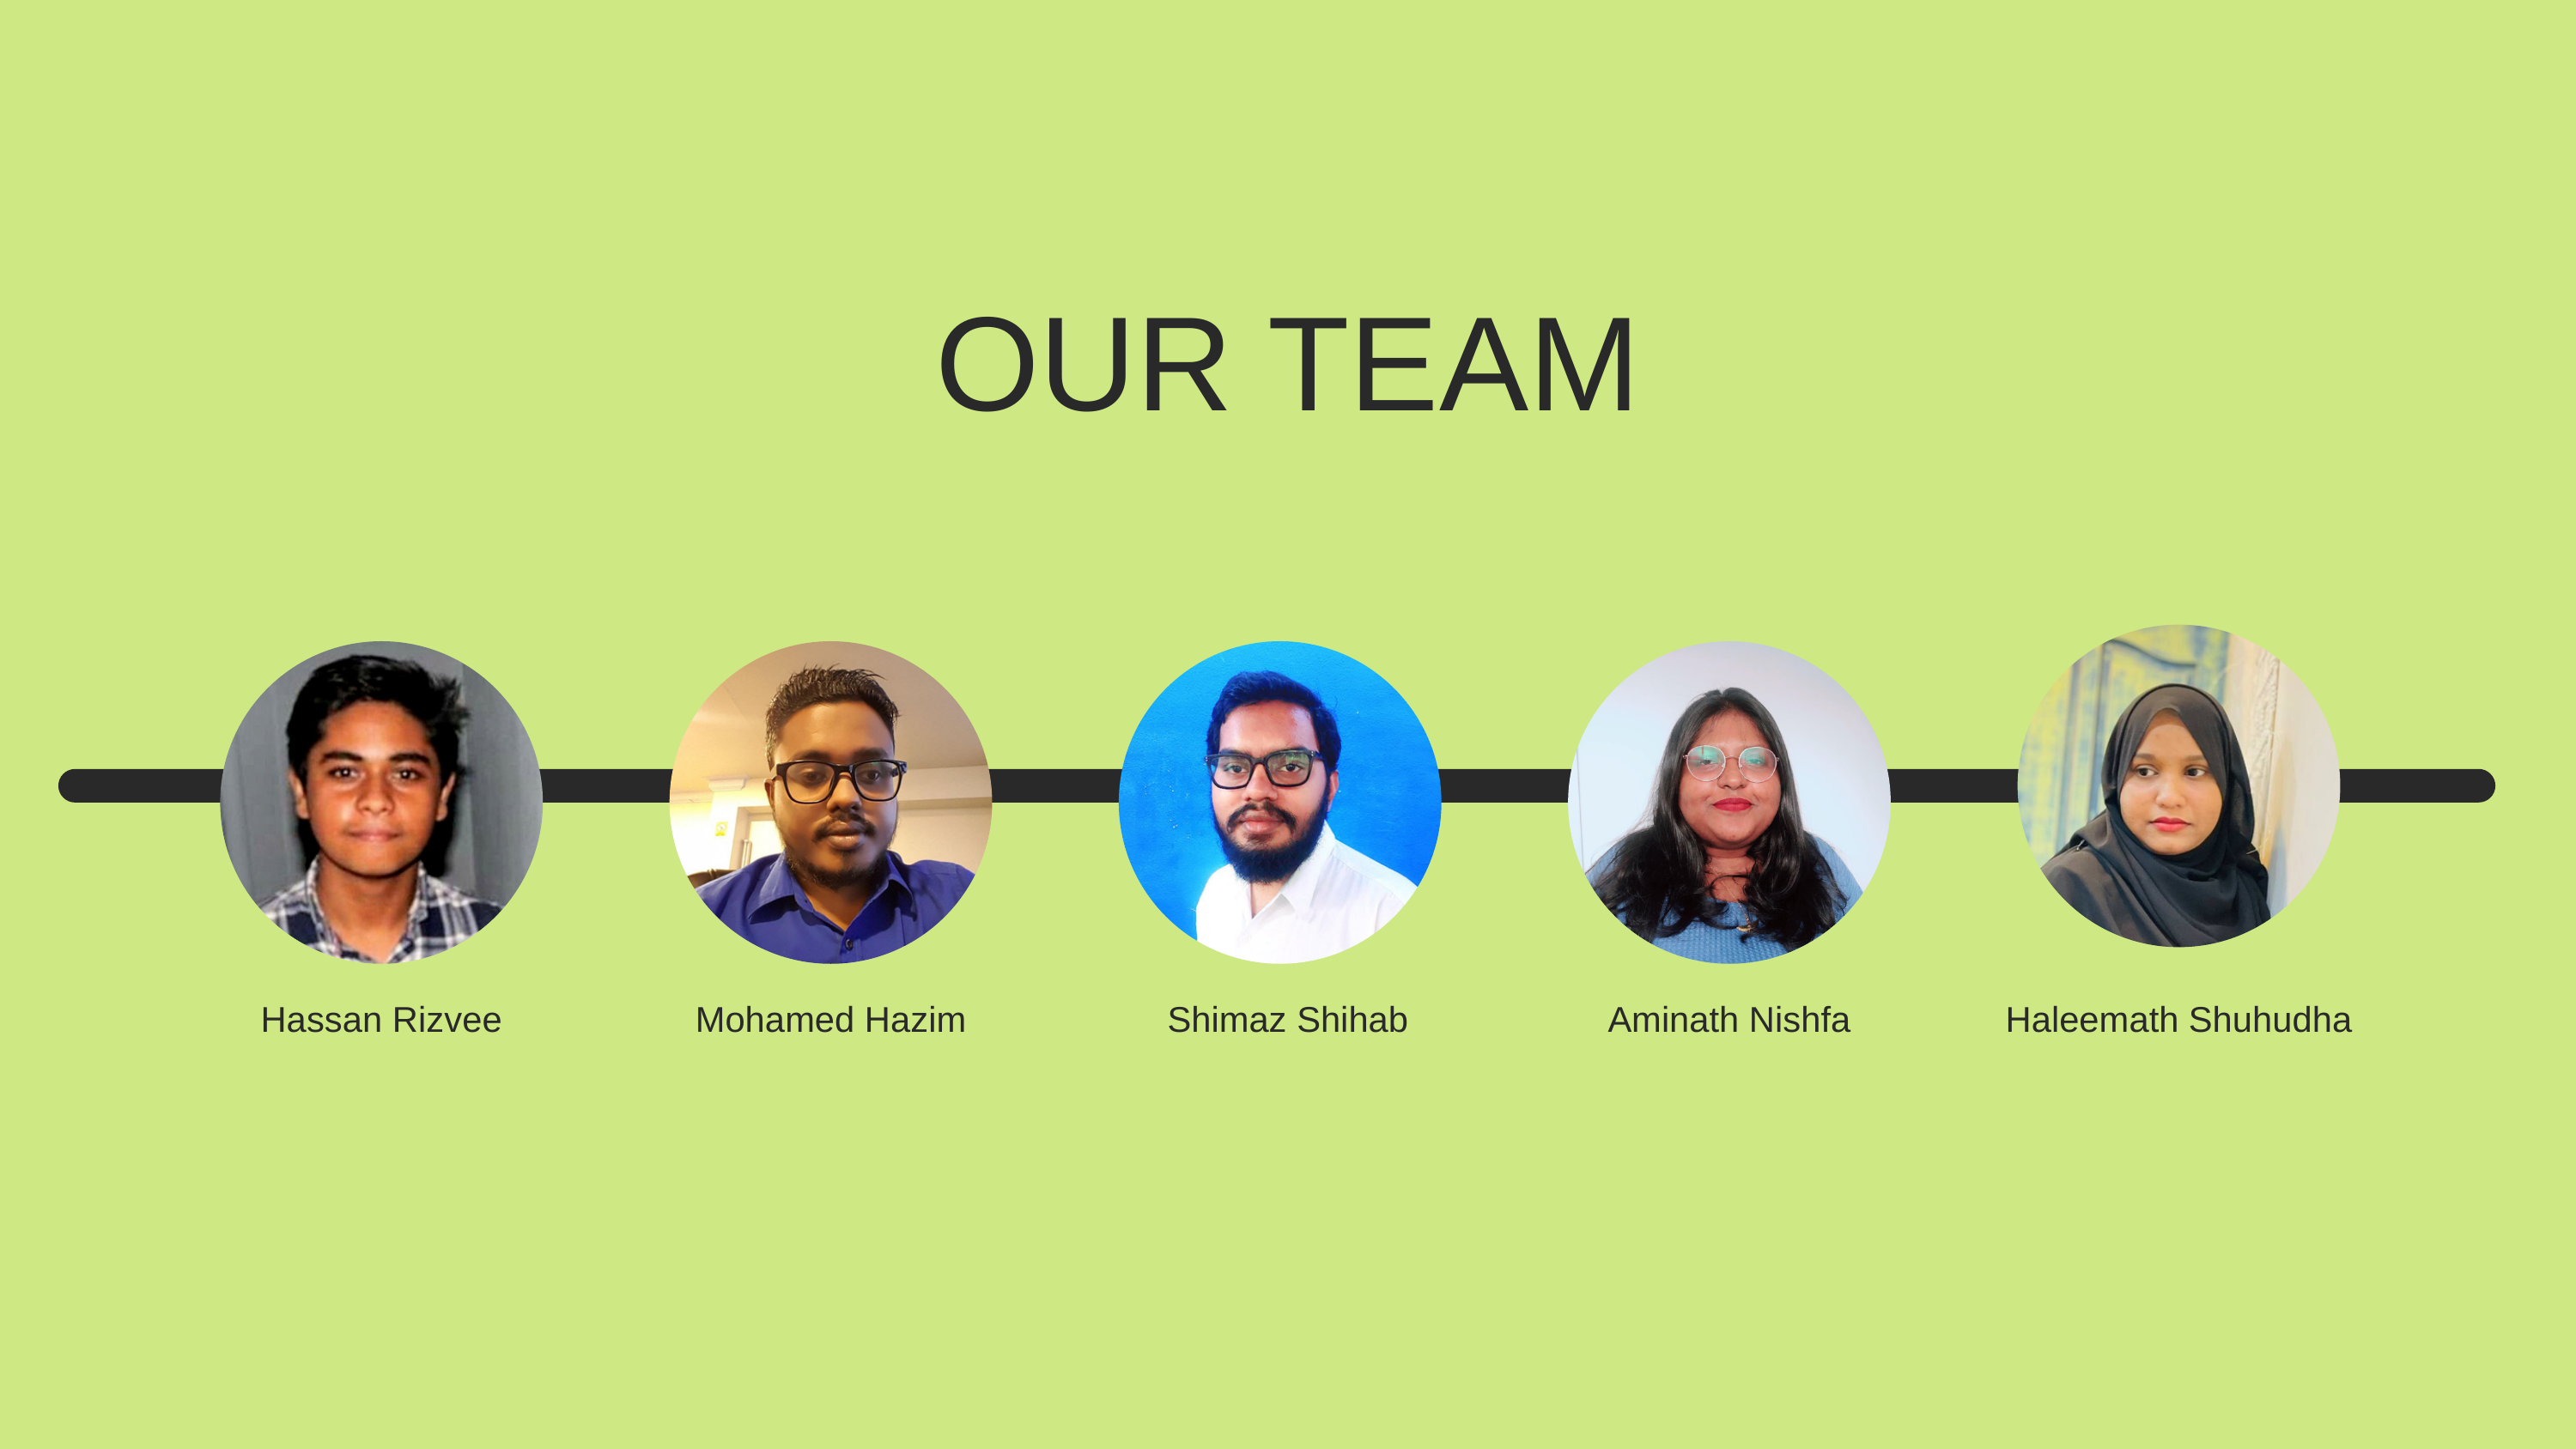

OUR TEAM

Hassan Rizvee
Mohamed Hazim
Shimaz Shihab
Aminath Nishfa
Haleemath Shuhudha